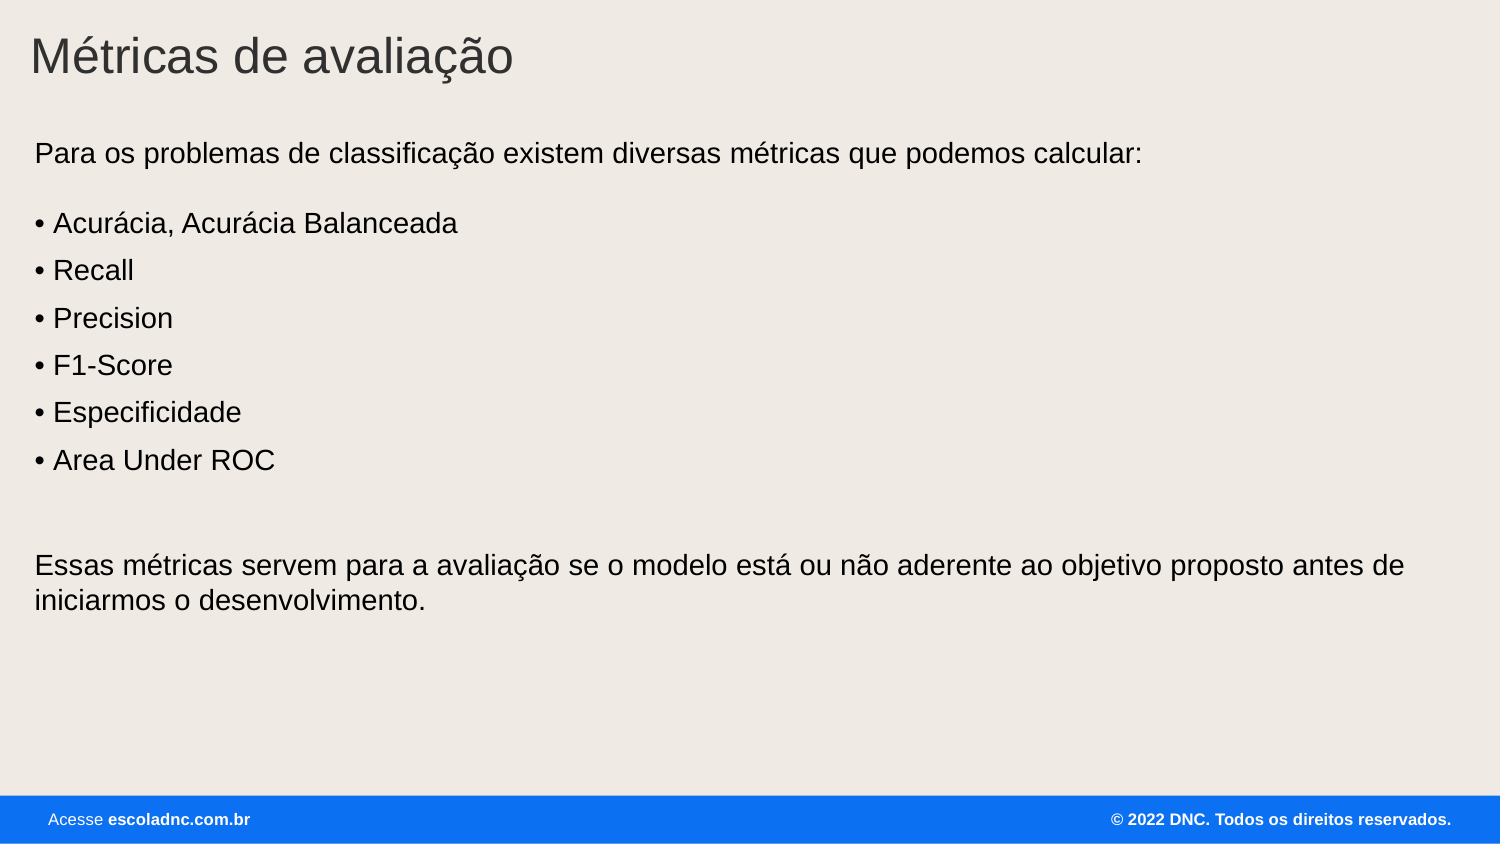

Métricas de avaliação
Para os problemas de classificação existem diversas métricas que podemos calcular:

• Acurácia, Acurácia Balanceada

• Recall

• Precision

• F1-Score

• Especificidade

• Area Under ROC

Essas métricas servem para a avaliação se o modelo está ou não aderente ao objetivo proposto antes de iniciarmos o desenvolvimento.